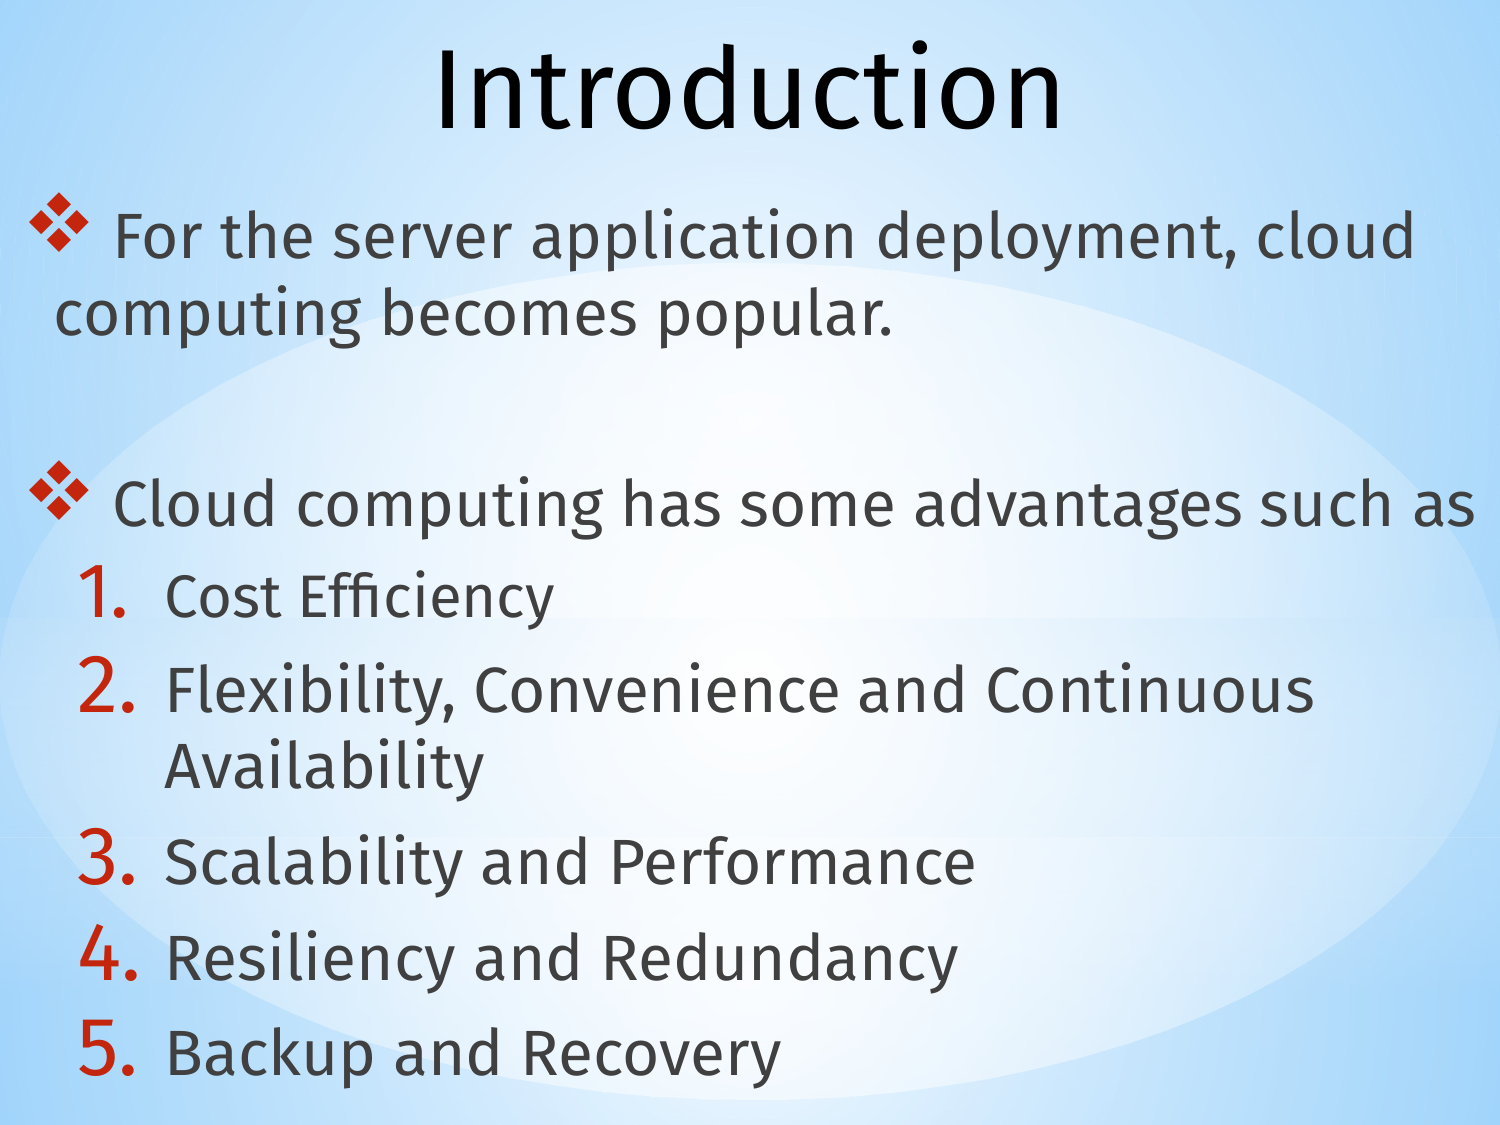

Introduction
 For the server application deployment, cloud computing becomes popular.

 Cloud computing has some advantages such as
Cost Efficiency
Flexibility, Convenience and Continuous Availability
Scalability and Performance
Resiliency and Redundancy
Backup and Recovery